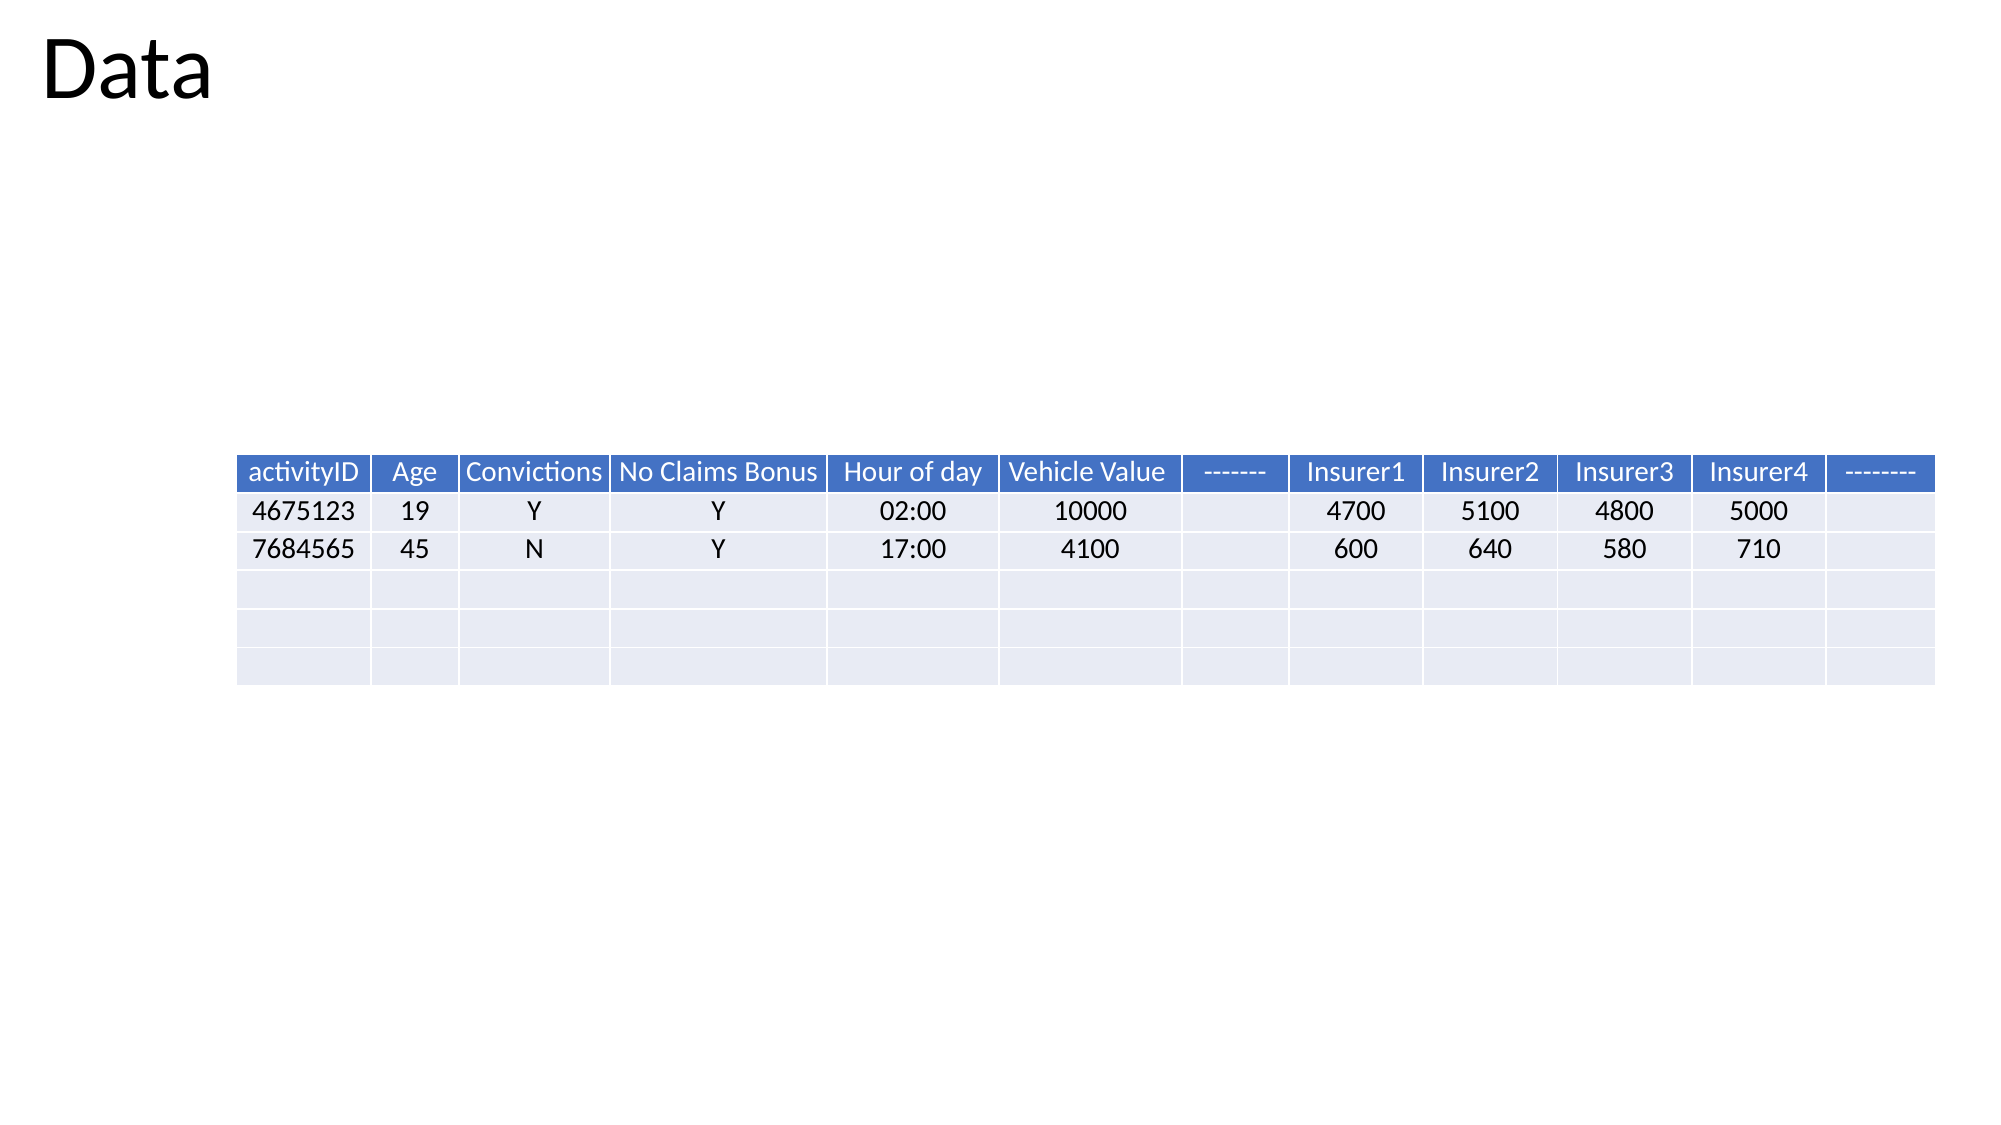

Data
| activityID | Age | Convictions | No Claims Bonus | Hour of day | Vehicle Value | ------- | Insurer1 | Insurer2 | Insurer3 | Insurer4 | -------- |
| --- | --- | --- | --- | --- | --- | --- | --- | --- | --- | --- | --- |
| 4675123 | 19 | Y | Y | 02:00 | 10000 |  | 4700 | 5100 | 4800 | 5000 |  |
| 7684565 | 45 | N | Y | 17:00 | 4100 |  | 600 | 640 | 580 | 710 |  |
|  |  |  |  |  |  |  |  |  |  |  |  |
|  |  |  |  |  |  |  |  |  |  |  |  |
|  |  |  |  |  |  |  |  |  |  |  |  |